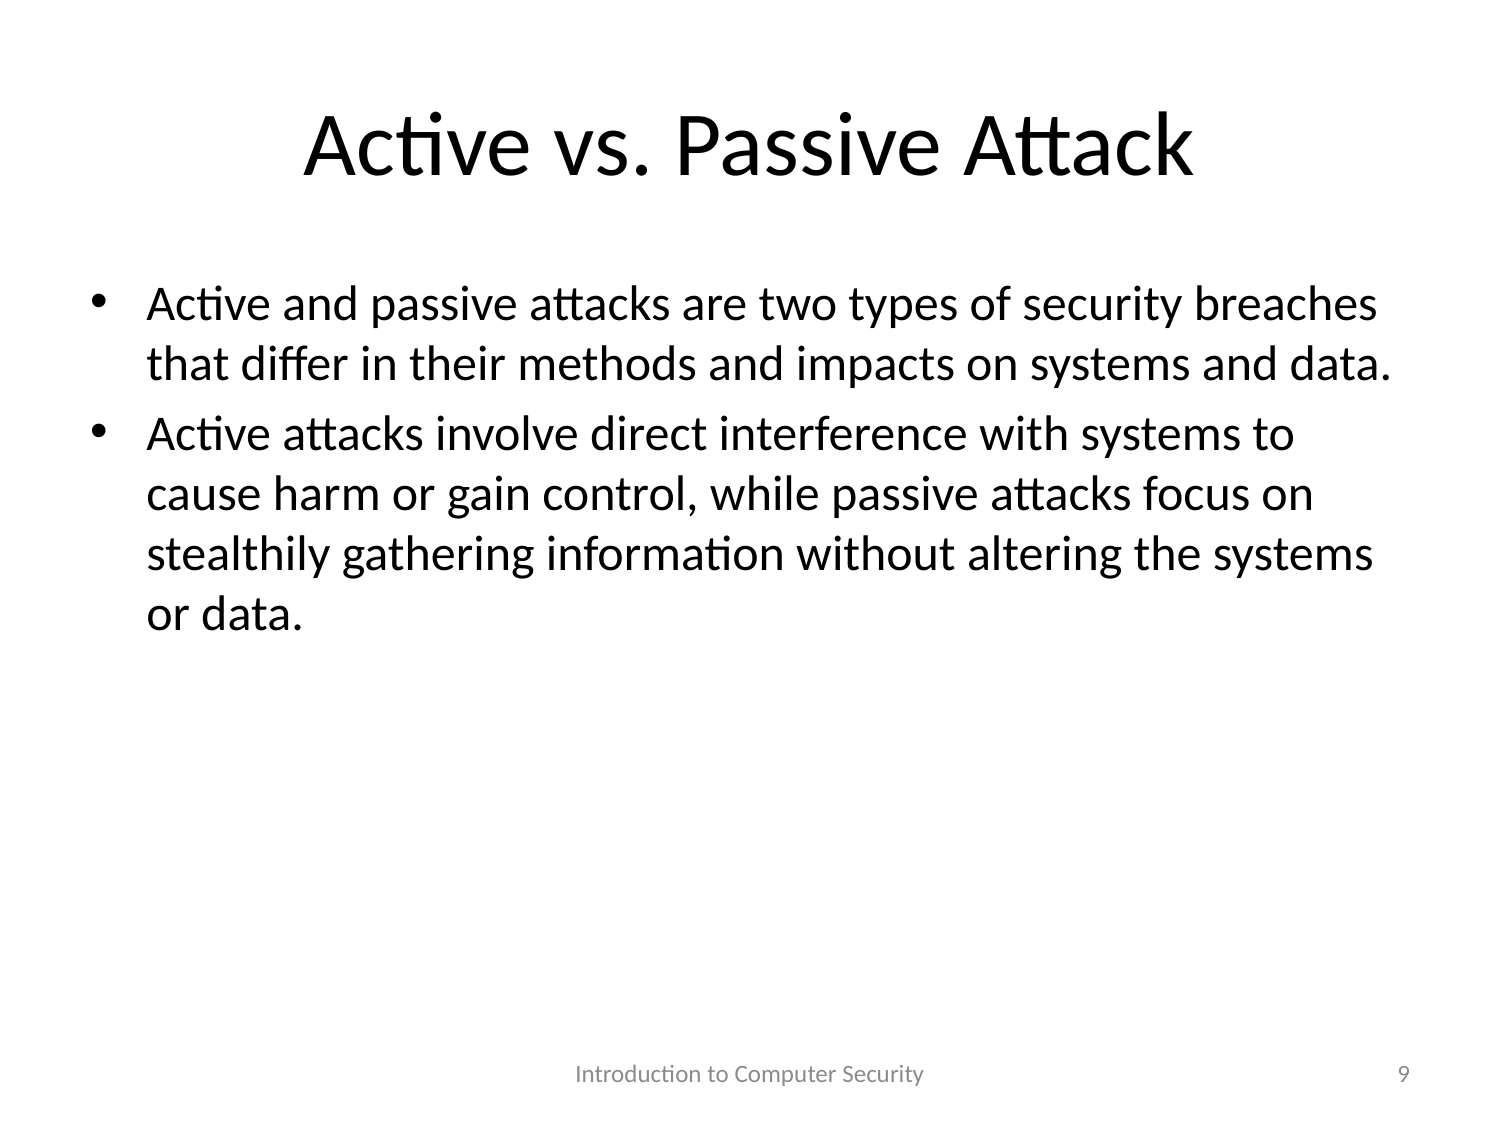

# Active vs. Passive Attack
Active and passive attacks are two types of security breaches that differ in their methods and impacts on systems and data.
Active attacks involve direct interference with systems to cause harm or gain control, while passive attacks focus on stealthily gathering information without altering the systems or data.
Introduction to Computer Security
9